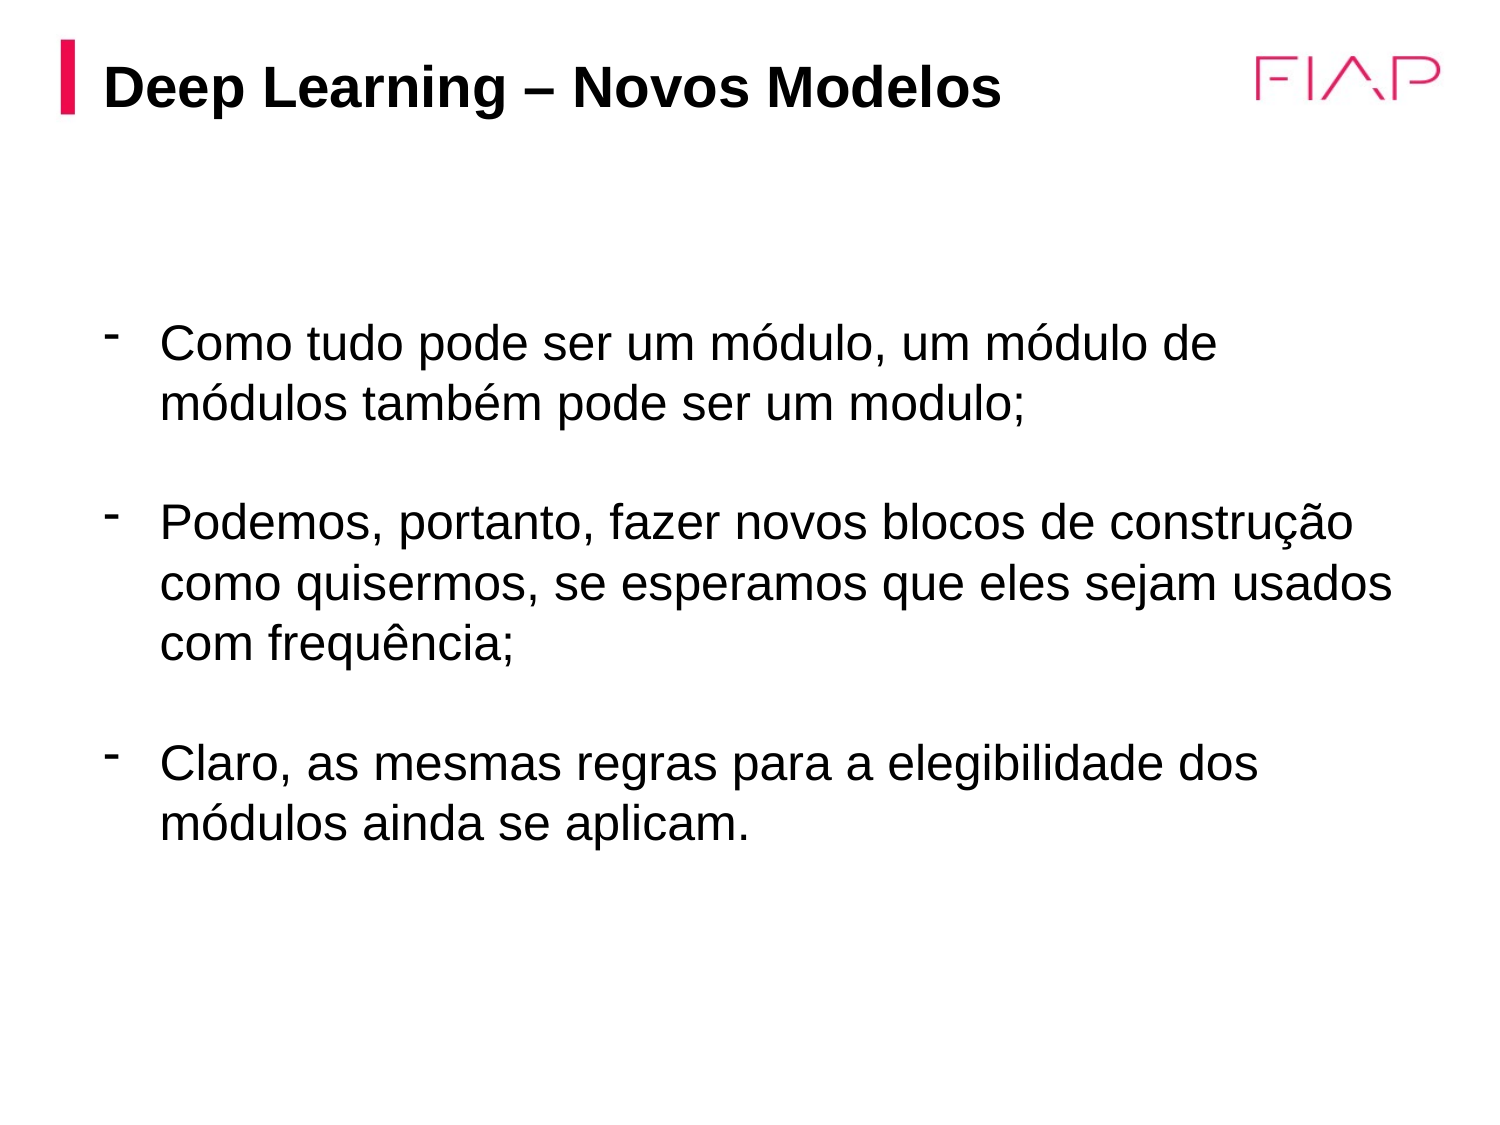

# Deep Learning – Novos Modelos
Como tudo pode ser um módulo, um módulo de módulos também pode ser um modulo;

Podemos, portanto, fazer novos blocos de construção como quisermos, se esperamos que eles sejam usados com frequência;

Claro, as mesmas regras para a elegibilidade dos módulos ainda se aplicam.